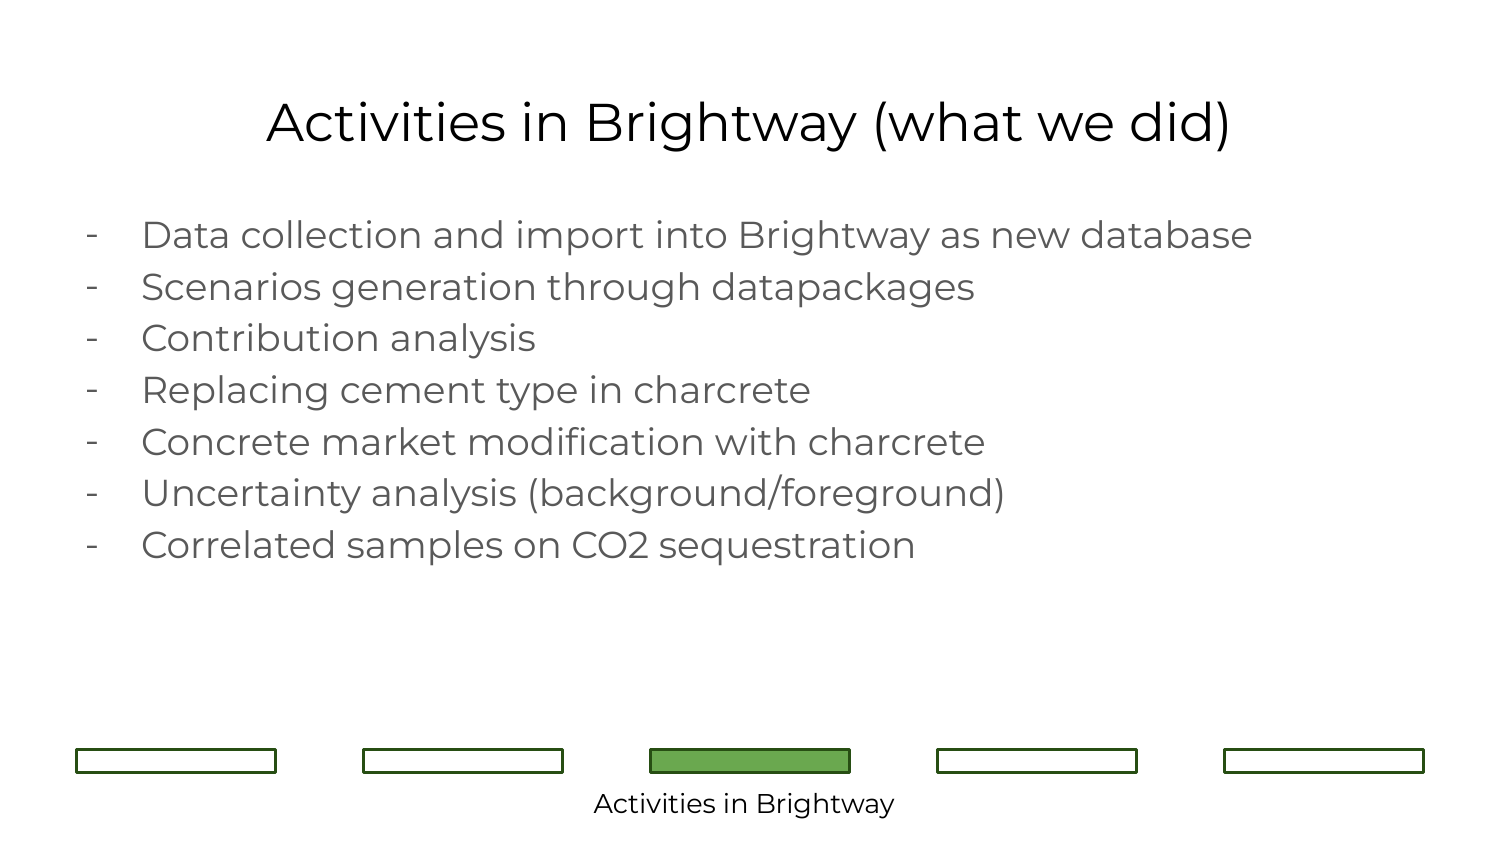

# Activities in Brightway (what we did)
Data collection and import into Brightway as new database
Scenarios generation through datapackages
Contribution analysis
Replacing cement type in charcrete
Concrete market modification with charcrete
Uncertainty analysis (background/foreground)
Correlated samples on CO2 sequestration

Activities in Brightway